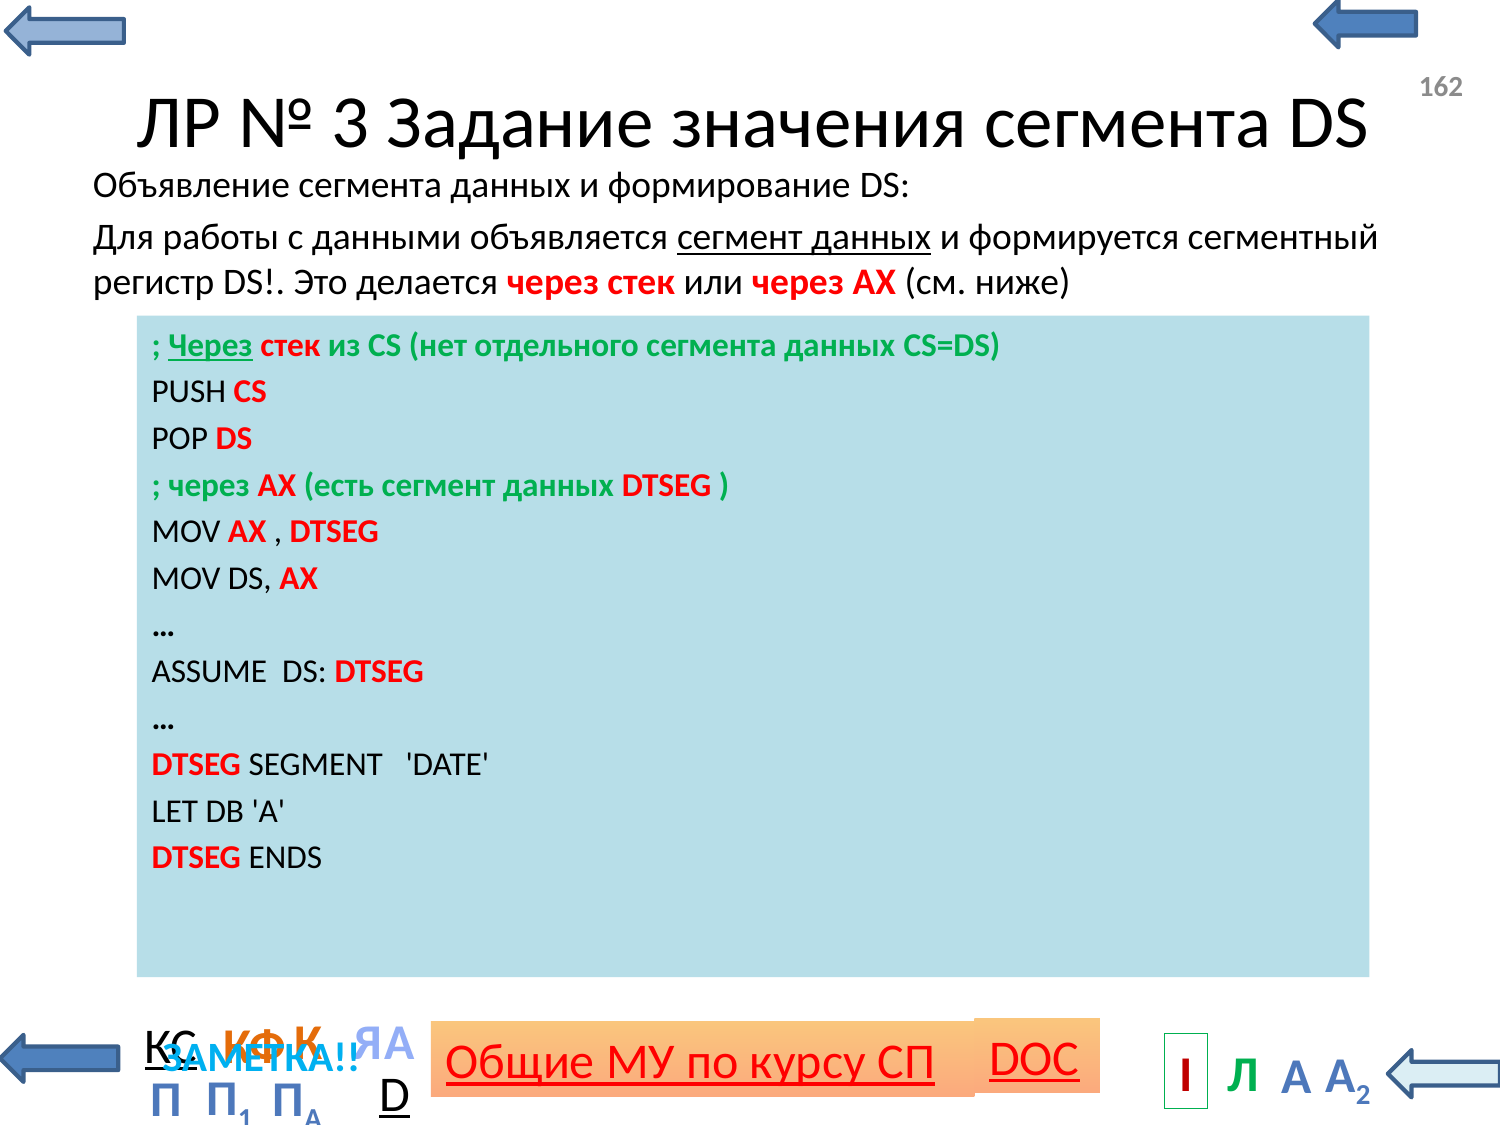

162
# ЛР № 3 Задание значения сегмента DS
Объявление сегмента данных и формирование DS:
Для работы с данными объявляется сегмент данных и формируется сегментный регистр DS!. Это делается через стек или через AX (см. ниже)

; Через стек из CS (нет отдельного сегмента данных CS=DS)
PUSH CS
POP DS
; через AX (есть сегмент данных DTSEG )
MOV AX , DTSEG
MOV DS, AX
…
ASSUME  DS: DTSEG
…
DTSEG SEGMENT   'DATE'
LET DB 'A'
DTSEG ENDS

ЗАМЕТКА!!